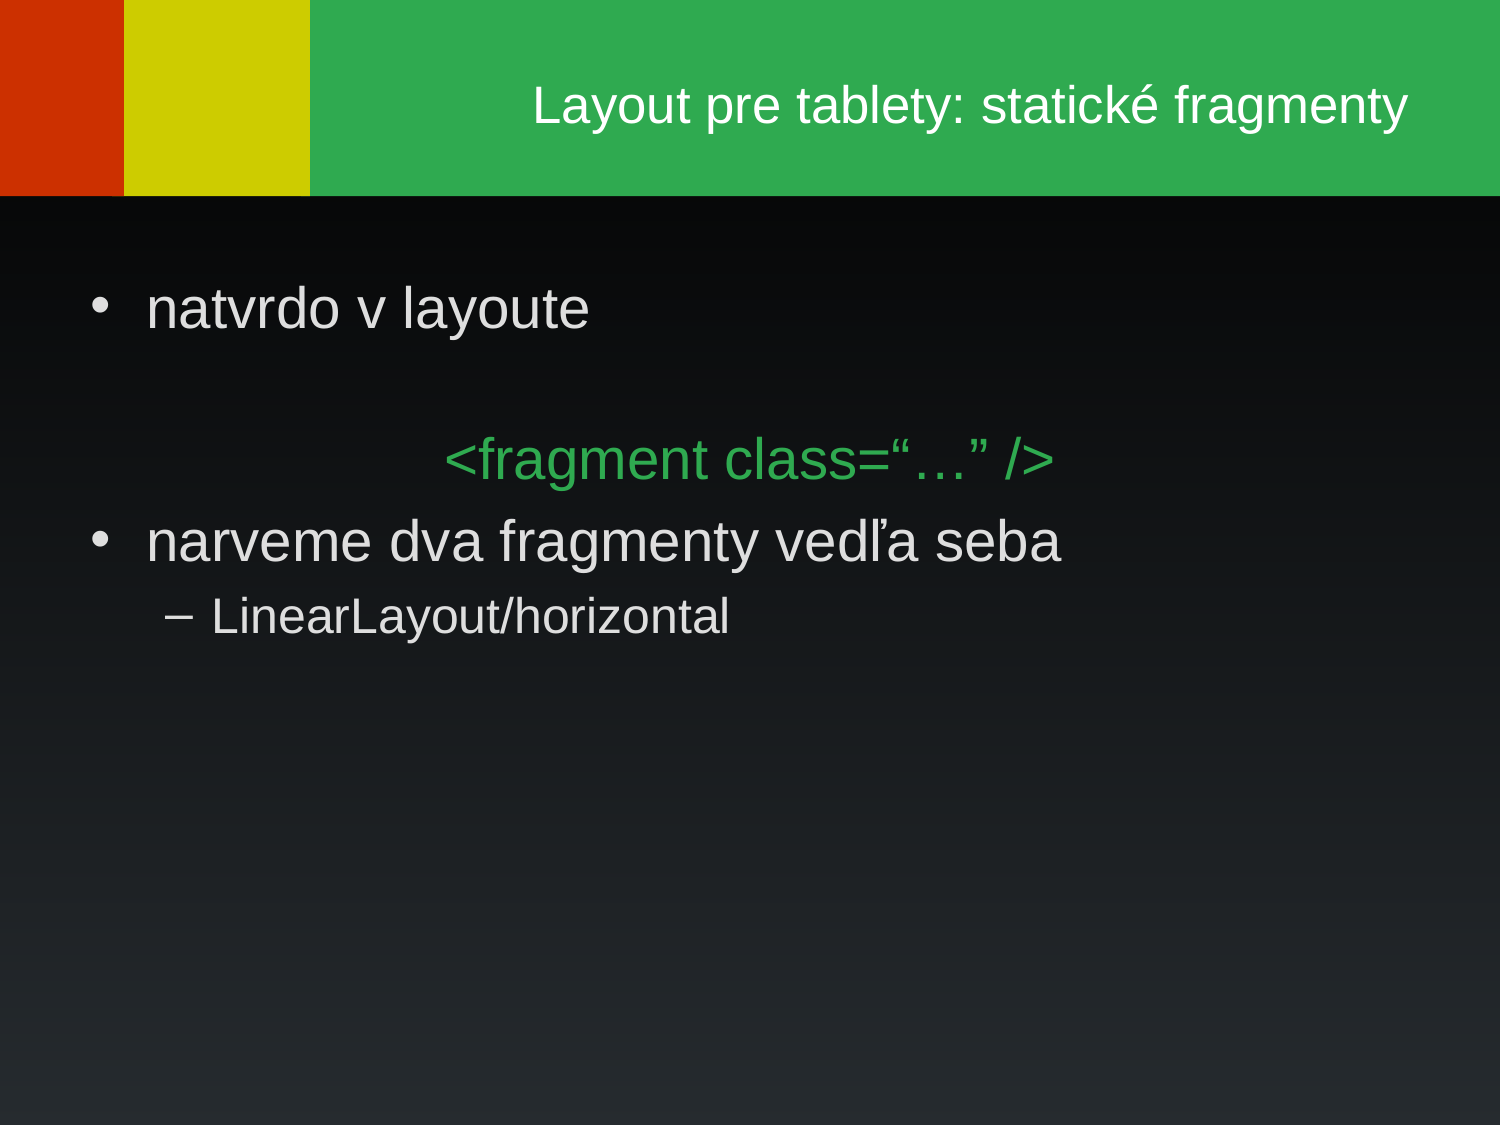

# Layout pre tablety: statické fragmenty
natvrdo v layoute
<fragment class=“…” />
narveme dva fragmenty vedľa seba
LinearLayout/horizontal